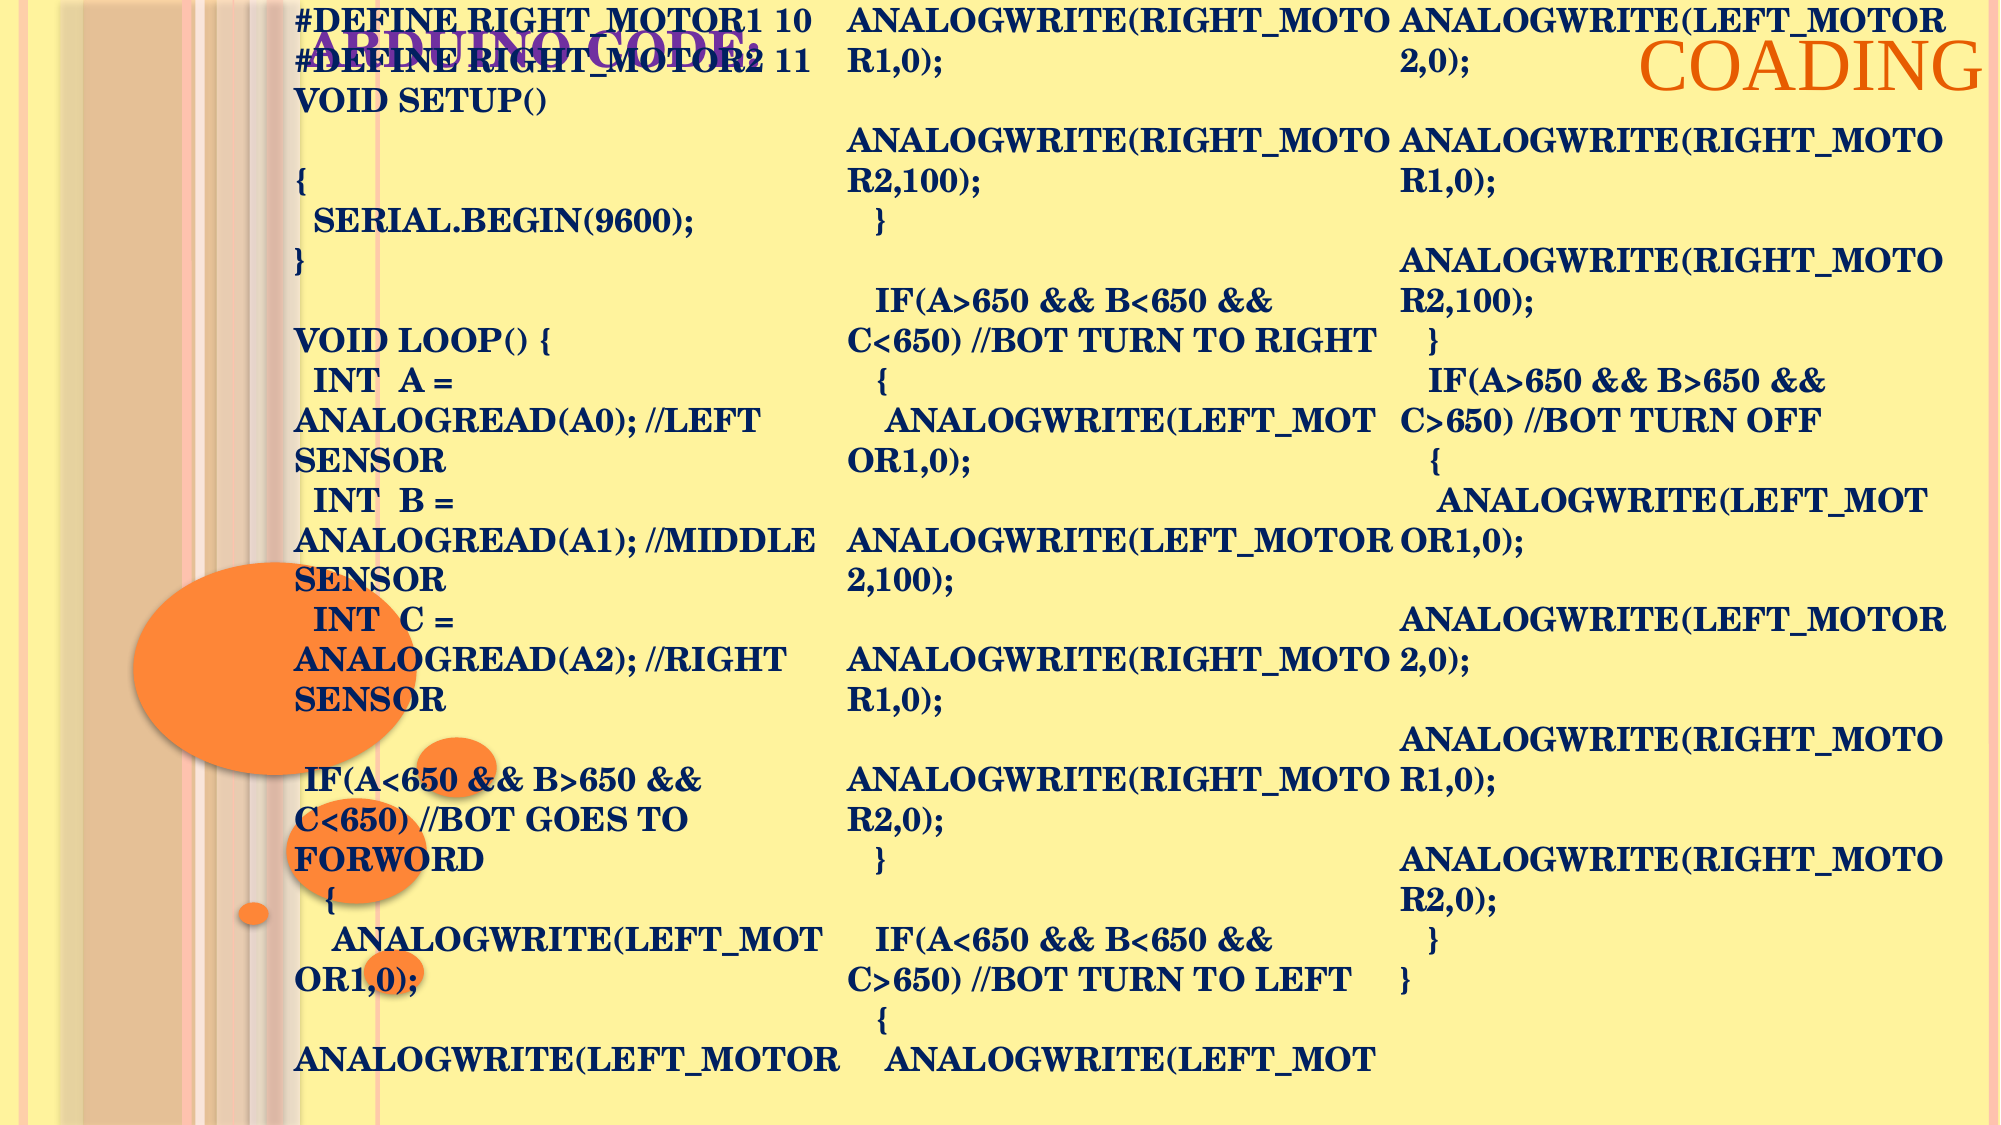

ARDUINO CODE:
COADING

# #define left_motor1 8 #define left_motor2 9 #define right_motor1 10 #define right_motor2 11 void setup() { Serial.begin(9600); } void loop() { int  a = analogRead(A0); //Left Sensor int  b = analogRead(A1); //Middle Sensor int  c = analogRead(A2); //Right Sensor if(a<650 && b>650 && c<650) //Bot goes to forword { analogWrite(left_motor1,0); analogWrite(left_motor2,100); analogWrite(right_motor1,0); analogWrite(right_motor2,100); } if(a>650 && b<650 && c<650) //Bot turn to right { analogWrite(left_motor1,0); analogWrite(left_motor2,100); analogWrite(right_motor1,0); analogWrite(right_motor2,0); } if(a<650 && b<650 && c>650) //Bot turn to left { analogWrite(left_motor1,0); analogWrite(left_motor2,0); analogWrite(right_motor1,0); analogWrite(right_motor2,100); } if(a>650 && b>650 && c>650) //Bot turn off { analogWrite(left_motor1,0); analogWrite(left_motor2,0); analogWrite(right_motor1,0); analogWrite(right_motor2,0); } }